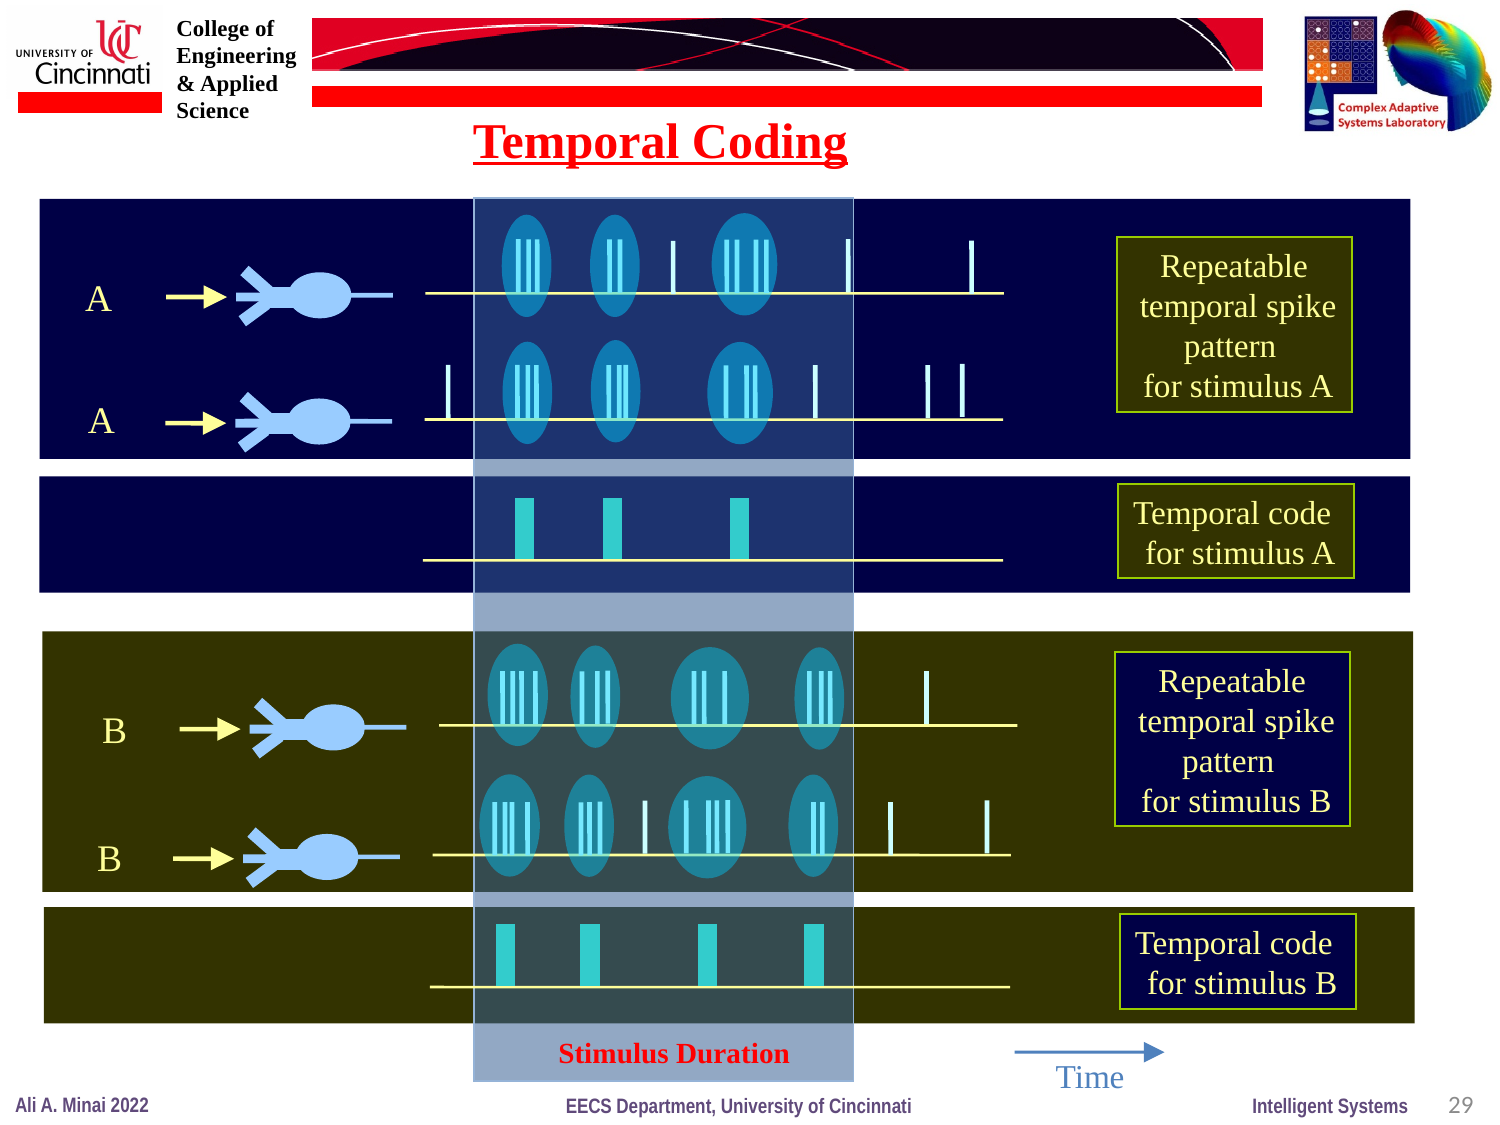

Temporal Coding

A

Repeatable
 temporal spike
pattern
 for stimulus A

A

Temporal code
 for stimulus A

B

Repeatable
 temporal spike
pattern
 for stimulus B

B

Temporal code
 for stimulus B

Stimulus Duration
Time